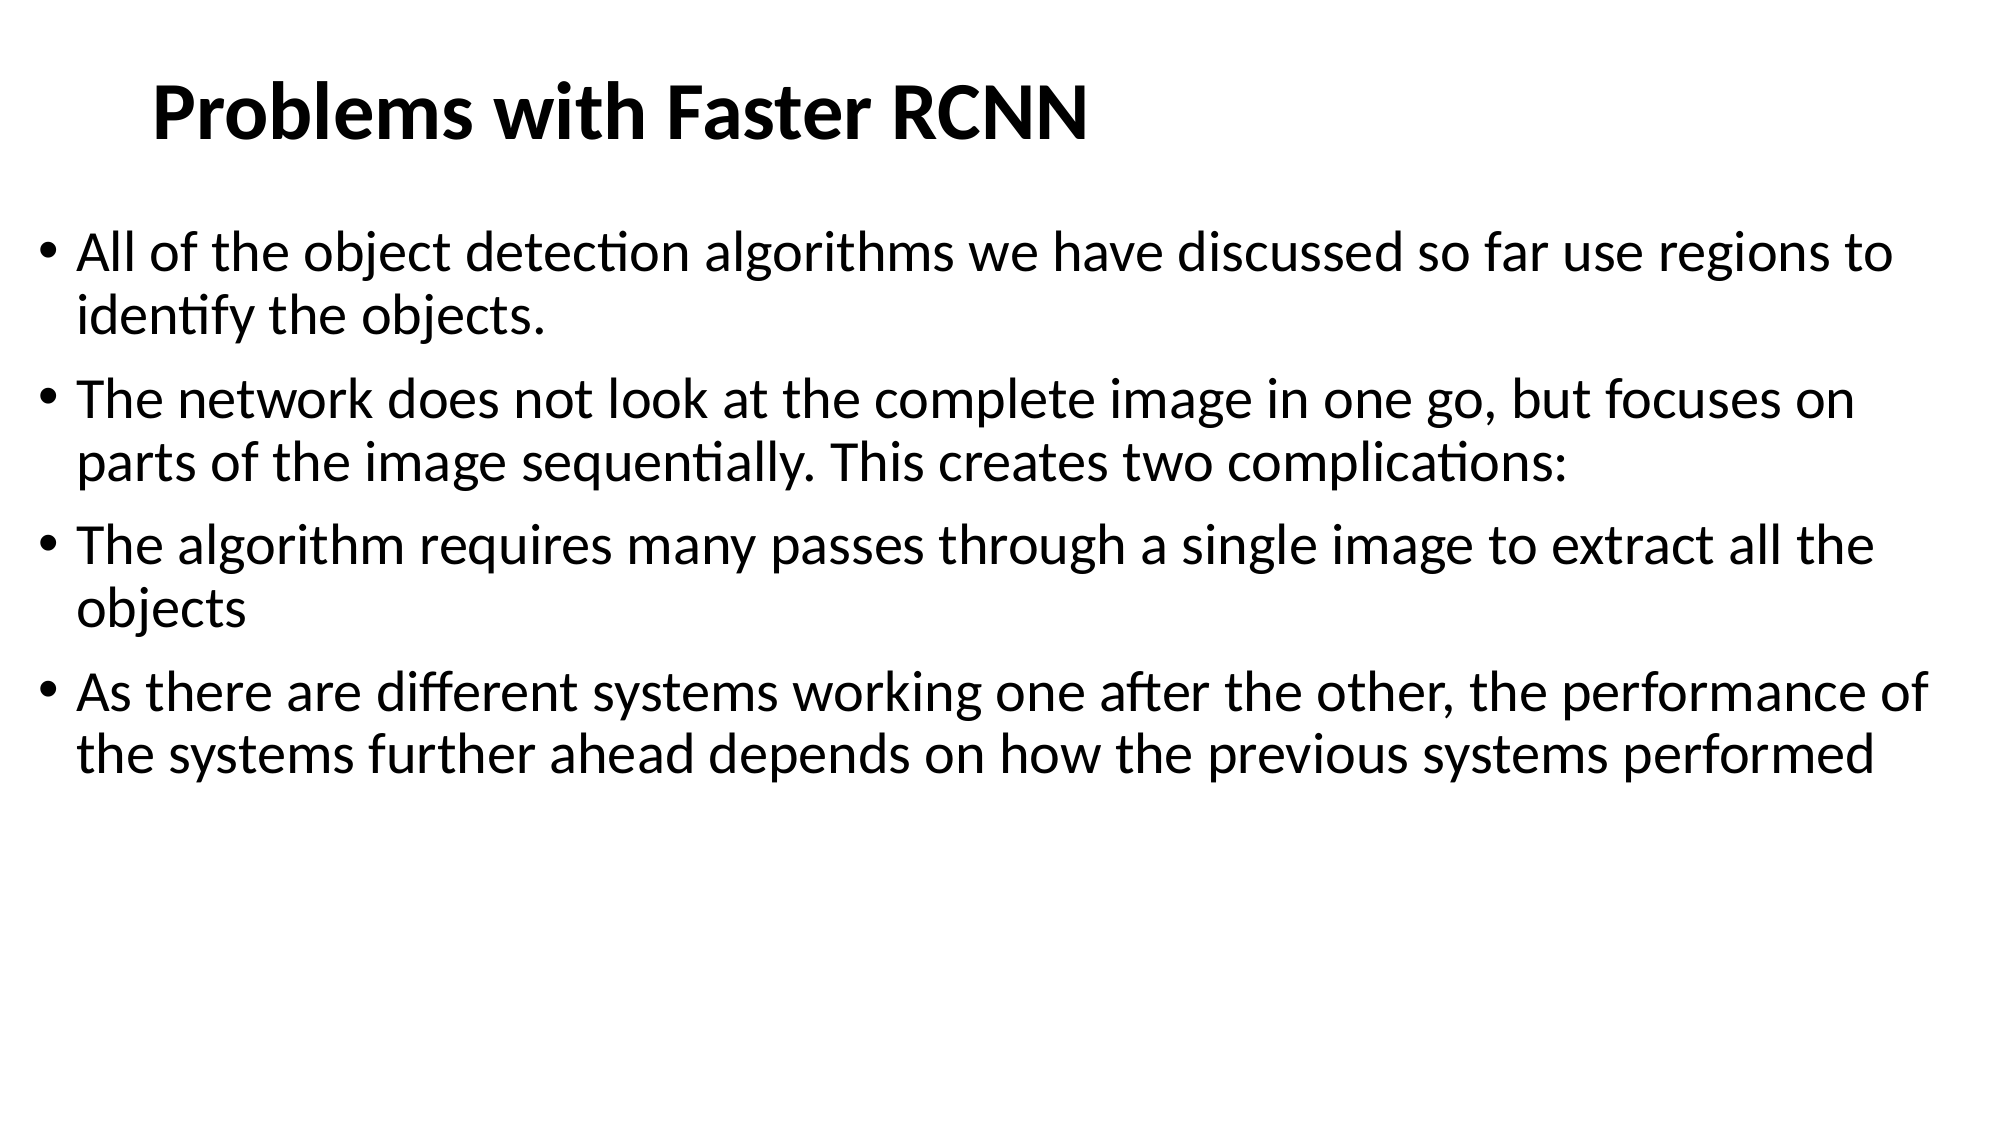

# Problems with Faster RCNN
All of the object detection algorithms we have discussed so far use regions to identify the objects.
The network does not look at the complete image in one go, but focuses on parts of the image sequentially. This creates two complications:
The algorithm requires many passes through a single image to extract all the objects
As there are different systems working one after the other, the performance of the systems further ahead depends on how the previous systems performed